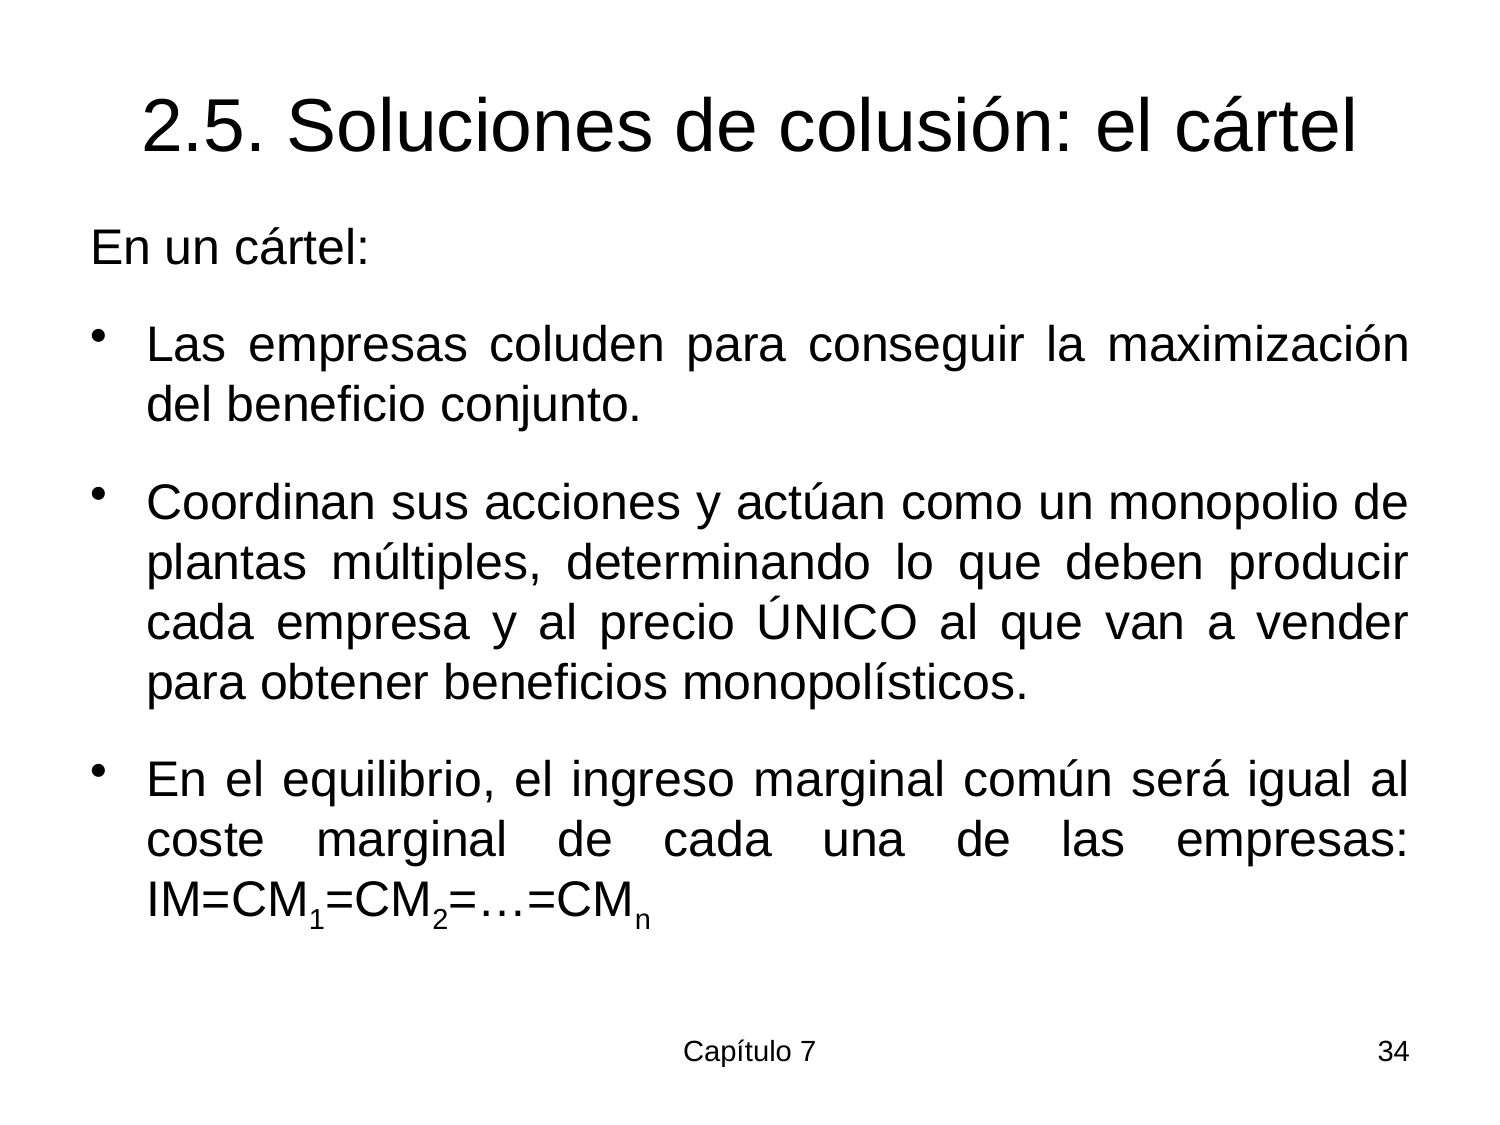

# 2.5. Soluciones de colusión: el cártel
En un cártel:
Las empresas coluden para conseguir la maximización del beneficio conjunto.
Coordinan sus acciones y actúan como un monopolio de plantas múltiples, determinando lo que deben producir cada empresa y al precio ÚNICO al que van a vender para obtener beneficios monopolísticos.
En el equilibrio, el ingreso marginal común será igual al coste marginal de cada una de las empresas: IM=CM1=CM2=…=CMn
Capítulo 7
34